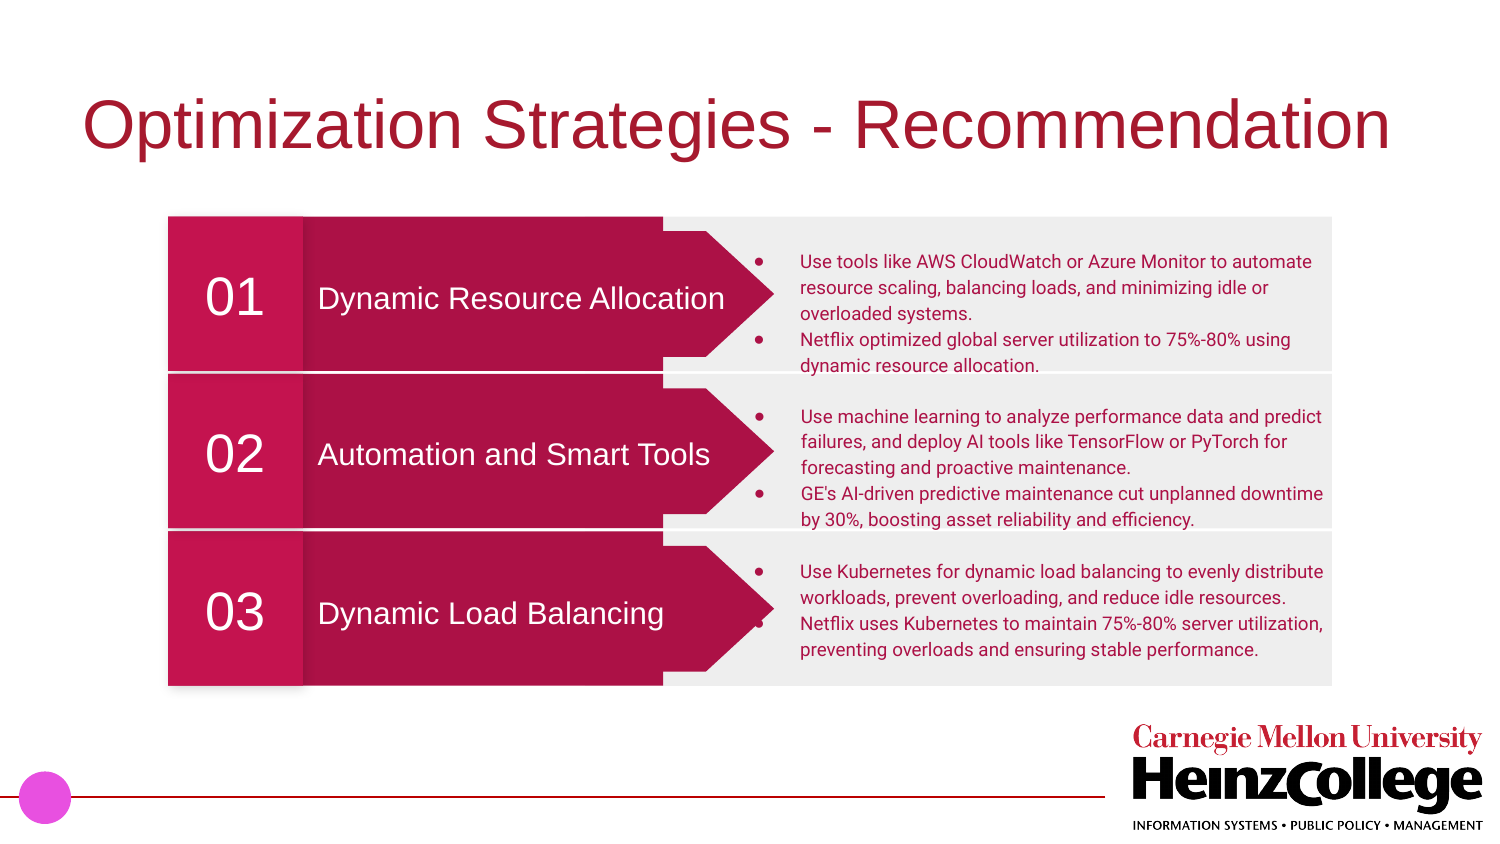

# Optimization Strategies - Recommendation

01

Dynamic Resource Allocation
Use tools like AWS CloudWatch or Azure Monitor to automate resource scaling, balancing loads, and minimizing idle or overloaded systems.
Netflix optimized global server utilization to 75%-80% using dynamic resource allocation.

02

Use machine learning to analyze performance data and predict failures, and deploy AI tools like TensorFlow or PyTorch for forecasting and proactive maintenance.
GE's AI-driven predictive maintenance cut unplanned downtime by 30%, boosting asset reliability and efficiency.
Automation and Smart Tools

Use Kubernetes for dynamic load balancing to evenly distribute workloads, prevent overloading, and reduce idle resources.
Netflix uses Kubernetes to maintain 75%-80% server utilization, preventing overloads and ensuring stable performance.

03

Dynamic Load Balancing